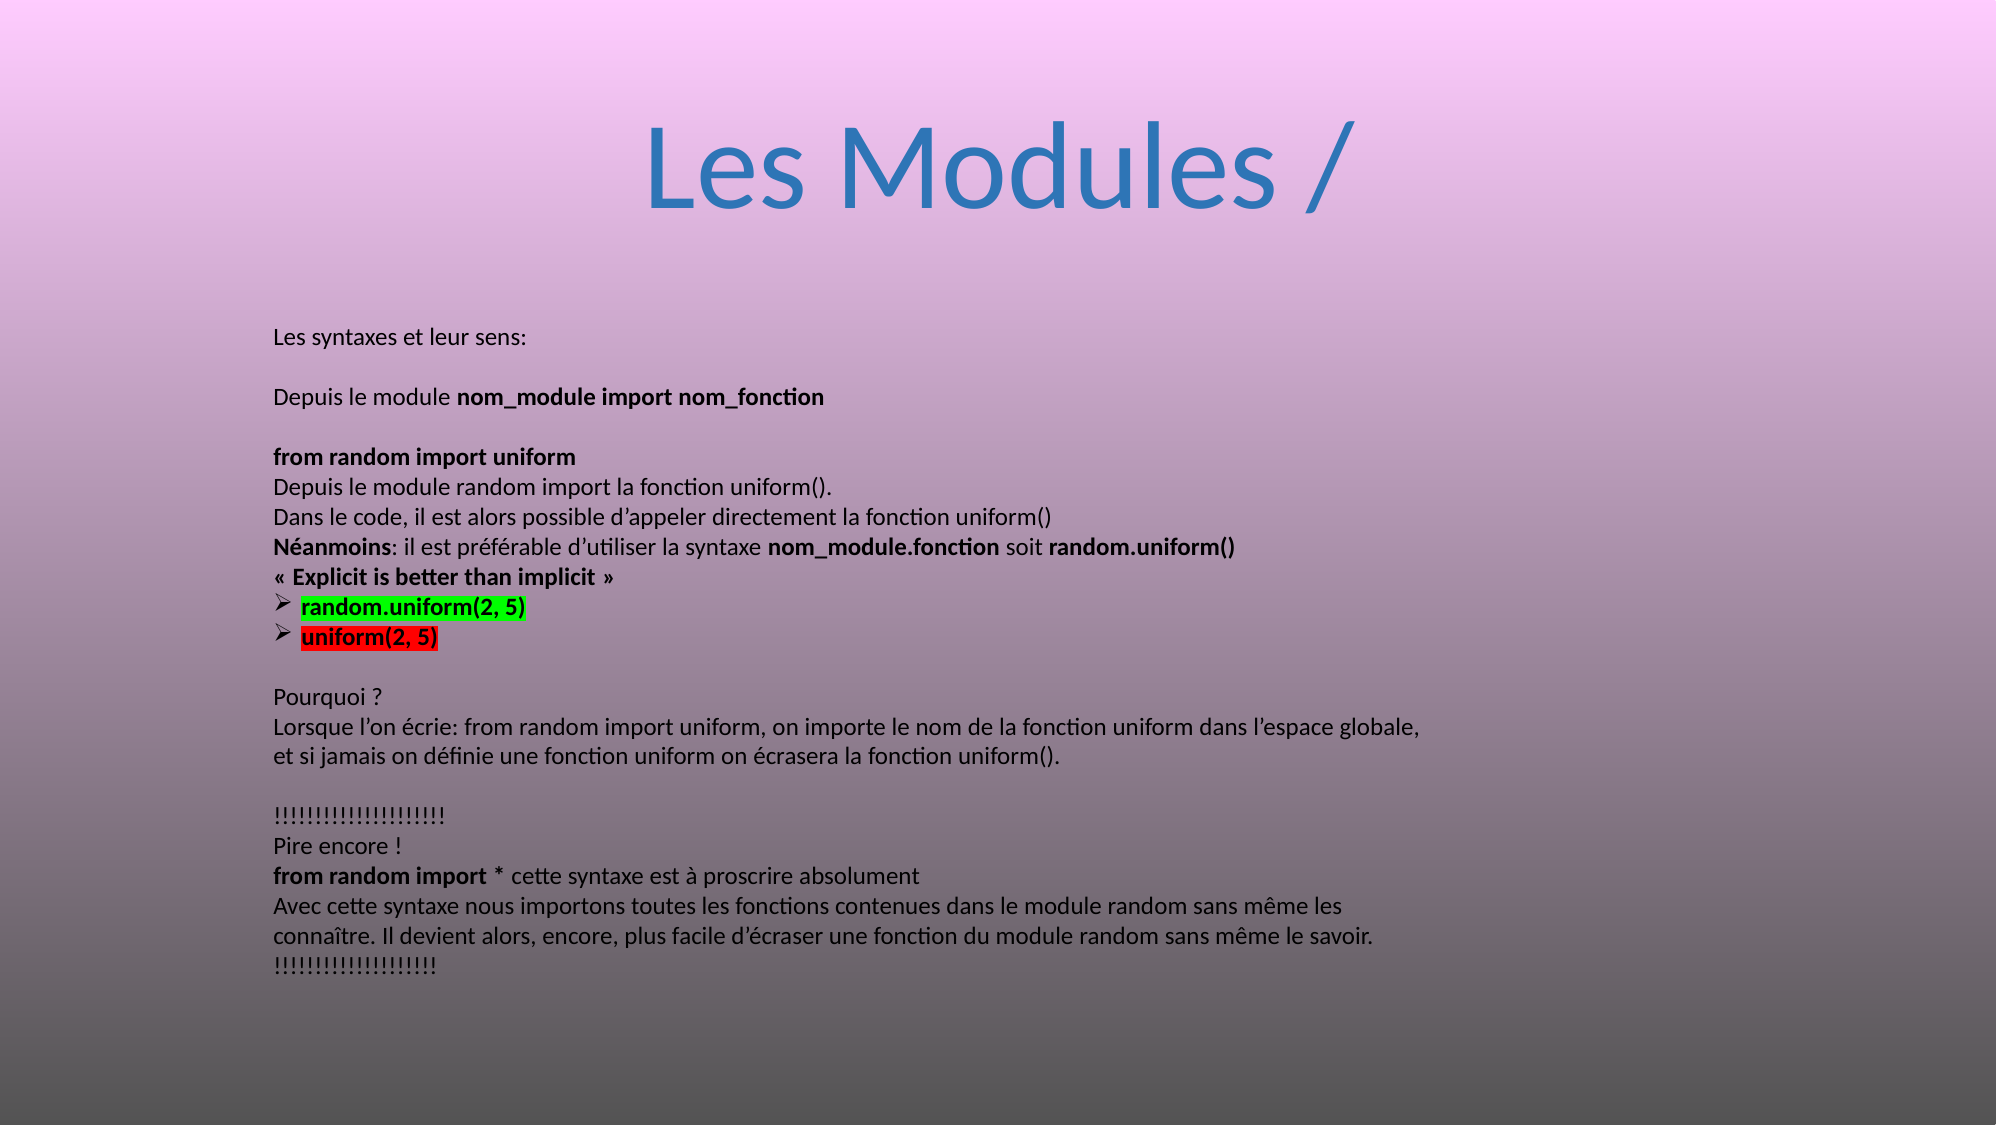

# Les Modules /
Les syntaxes et leur sens:

Depuis le module nom_module import nom_fonction

from random import uniform
Depuis le module random import la fonction uniform().
Dans le code, il est alors possible d’appeler directement la fonction uniform()
Néanmoins: il est préférable d’utiliser la syntaxe nom_module.fonction soit random.uniform()
« Explicit is better than implicit »
random.uniform(2, 5)
uniform(2, 5)

Pourquoi ?
Lorsque l’on écrie: from random import uniform, on importe le nom de la fonction uniform dans l’espace globale, et si jamais on définie une fonction uniform on écrasera la fonction uniform().

!!!!!!!!!!!!!!!!!!!!!
Pire encore !
from random import * cette syntaxe est à proscrire absolument
Avec cette syntaxe nous importons toutes les fonctions contenues dans le module random sans même les connaître. Il devient alors, encore, plus facile d’écraser une fonction du module random sans même le savoir.
!!!!!!!!!!!!!!!!!!!!

442